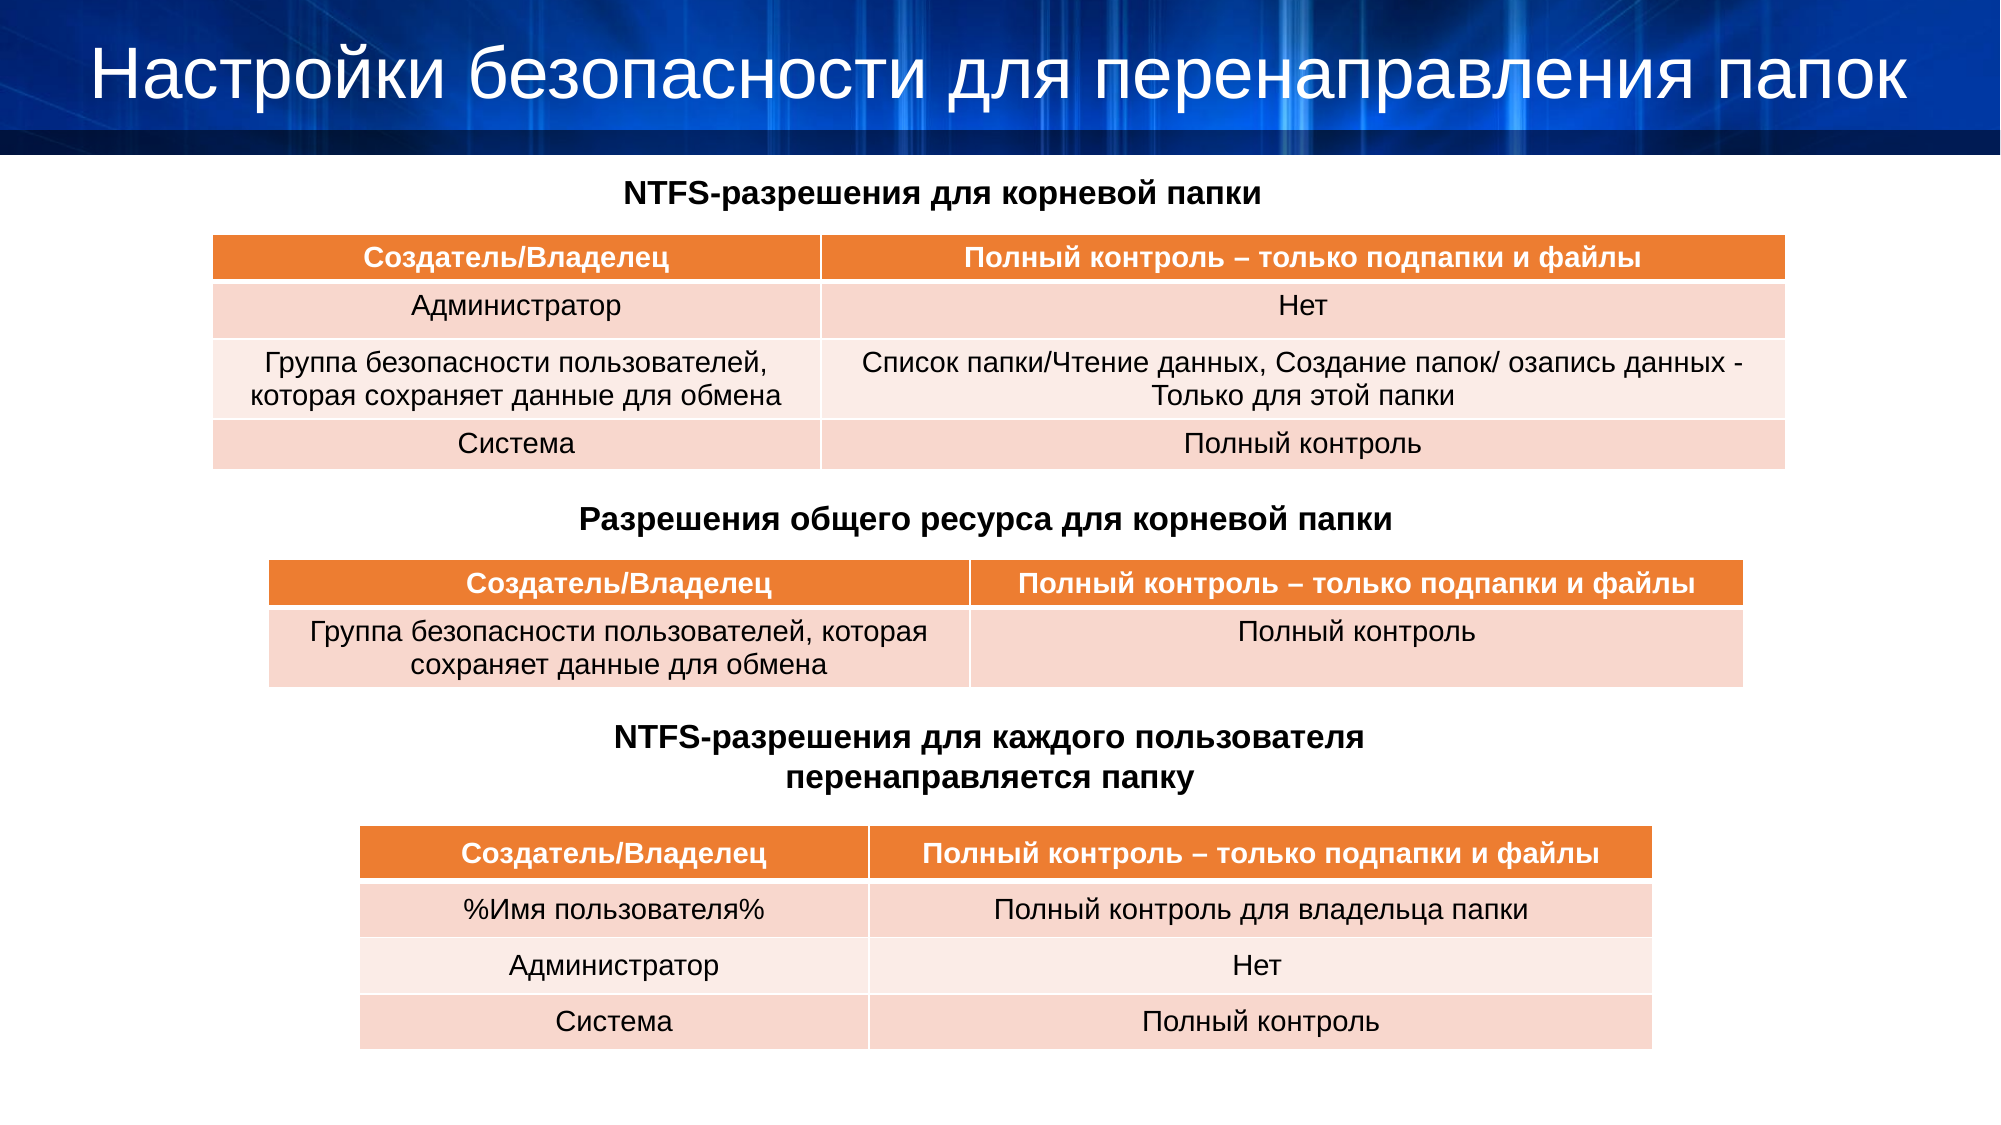

Настройки безопасности для перенаправления папок
NTFS-разрешения для корневой папки
| Создатель/Владелец | Полный контроль – только подпапки и файлы |
| --- | --- |
| Администратор | Нет |
| Группа безопасности пользователей, которая сохраняет данные для обмена | Список папки/Чтение данных, Создание папок/ озапись данных - Только для этой папки |
| Система | Полный контроль |
Разрешения общего ресурса для корневой папки
| Создатель/Владелец | Полный контроль – только подпапки и файлы |
| --- | --- |
| Группа безопасности пользователей, которая сохраняет данные для обмена | Полный контроль |
NTFS-разрешения для каждого пользователя перенаправляется папку
| Создатель/Владелец | Полный контроль – только подпапки и файлы |
| --- | --- |
| %Имя пользователя% | Полный контроль для владельца папки |
| Администратор | Нет |
| Система | Полный контроль |